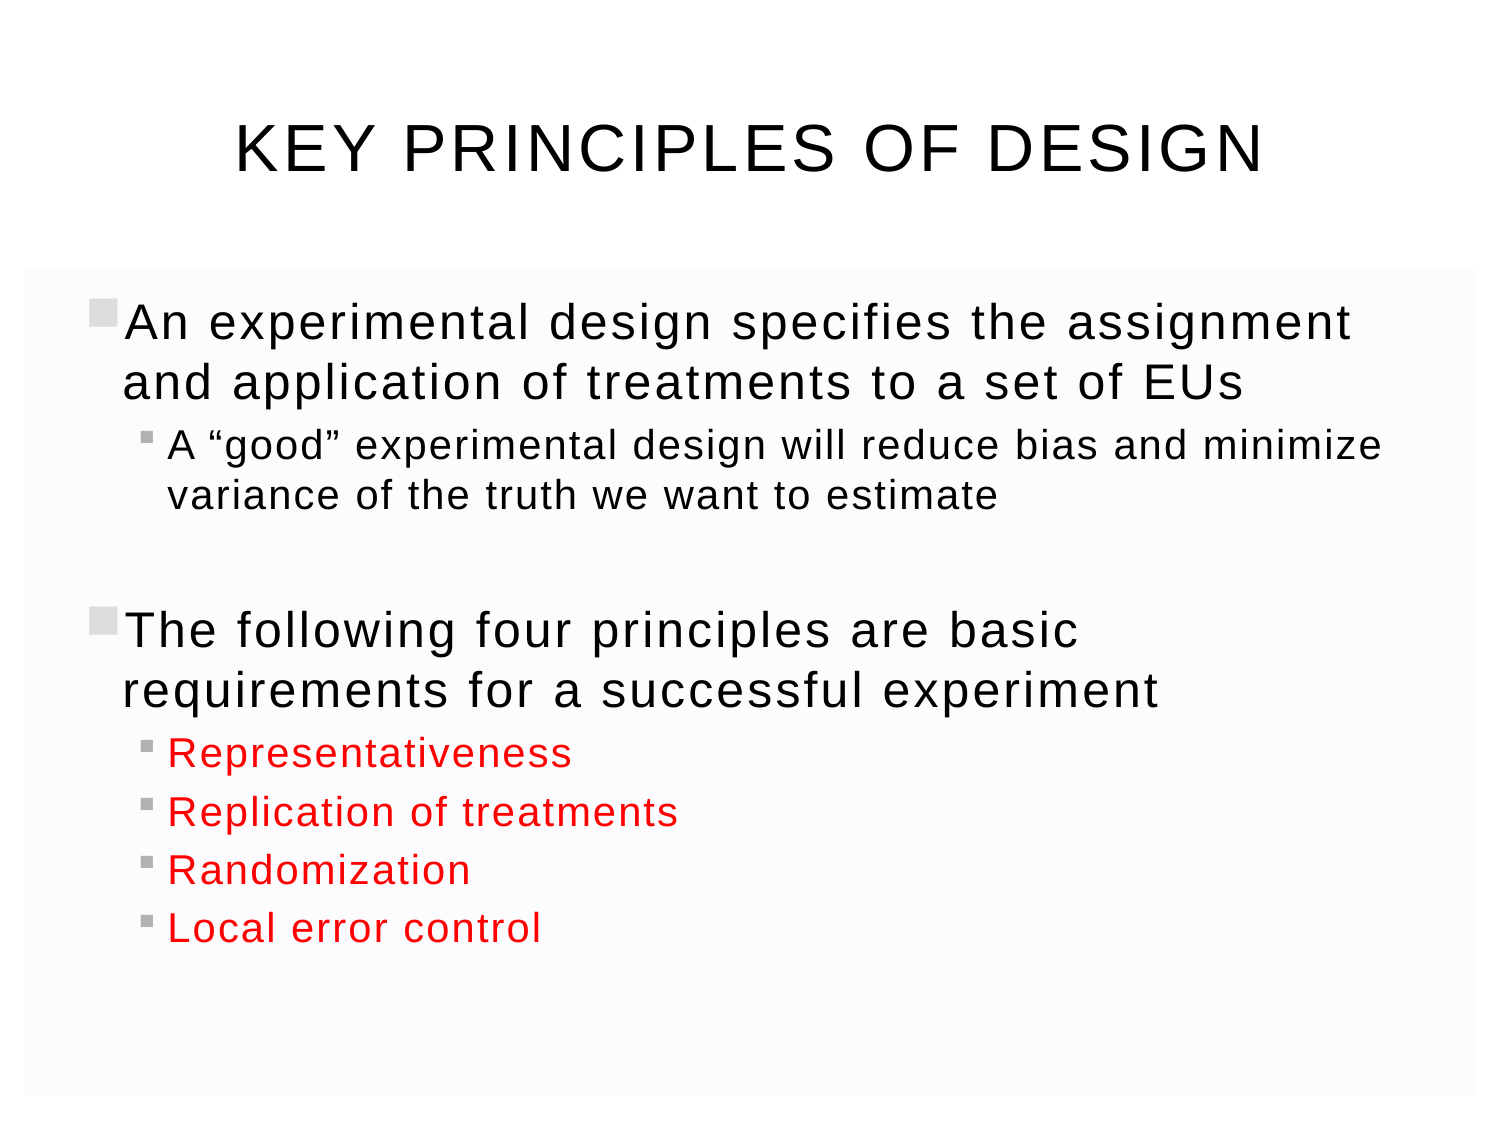

# Key principles of design
An experimental design specifies the assignment and application of treatments to a set of EUs
A “good” experimental design will reduce bias and minimize variance of the truth we want to estimate

The following four principles are basic requirements for a successful experiment
Representativeness
Replication of treatments
Randomization
Local error control